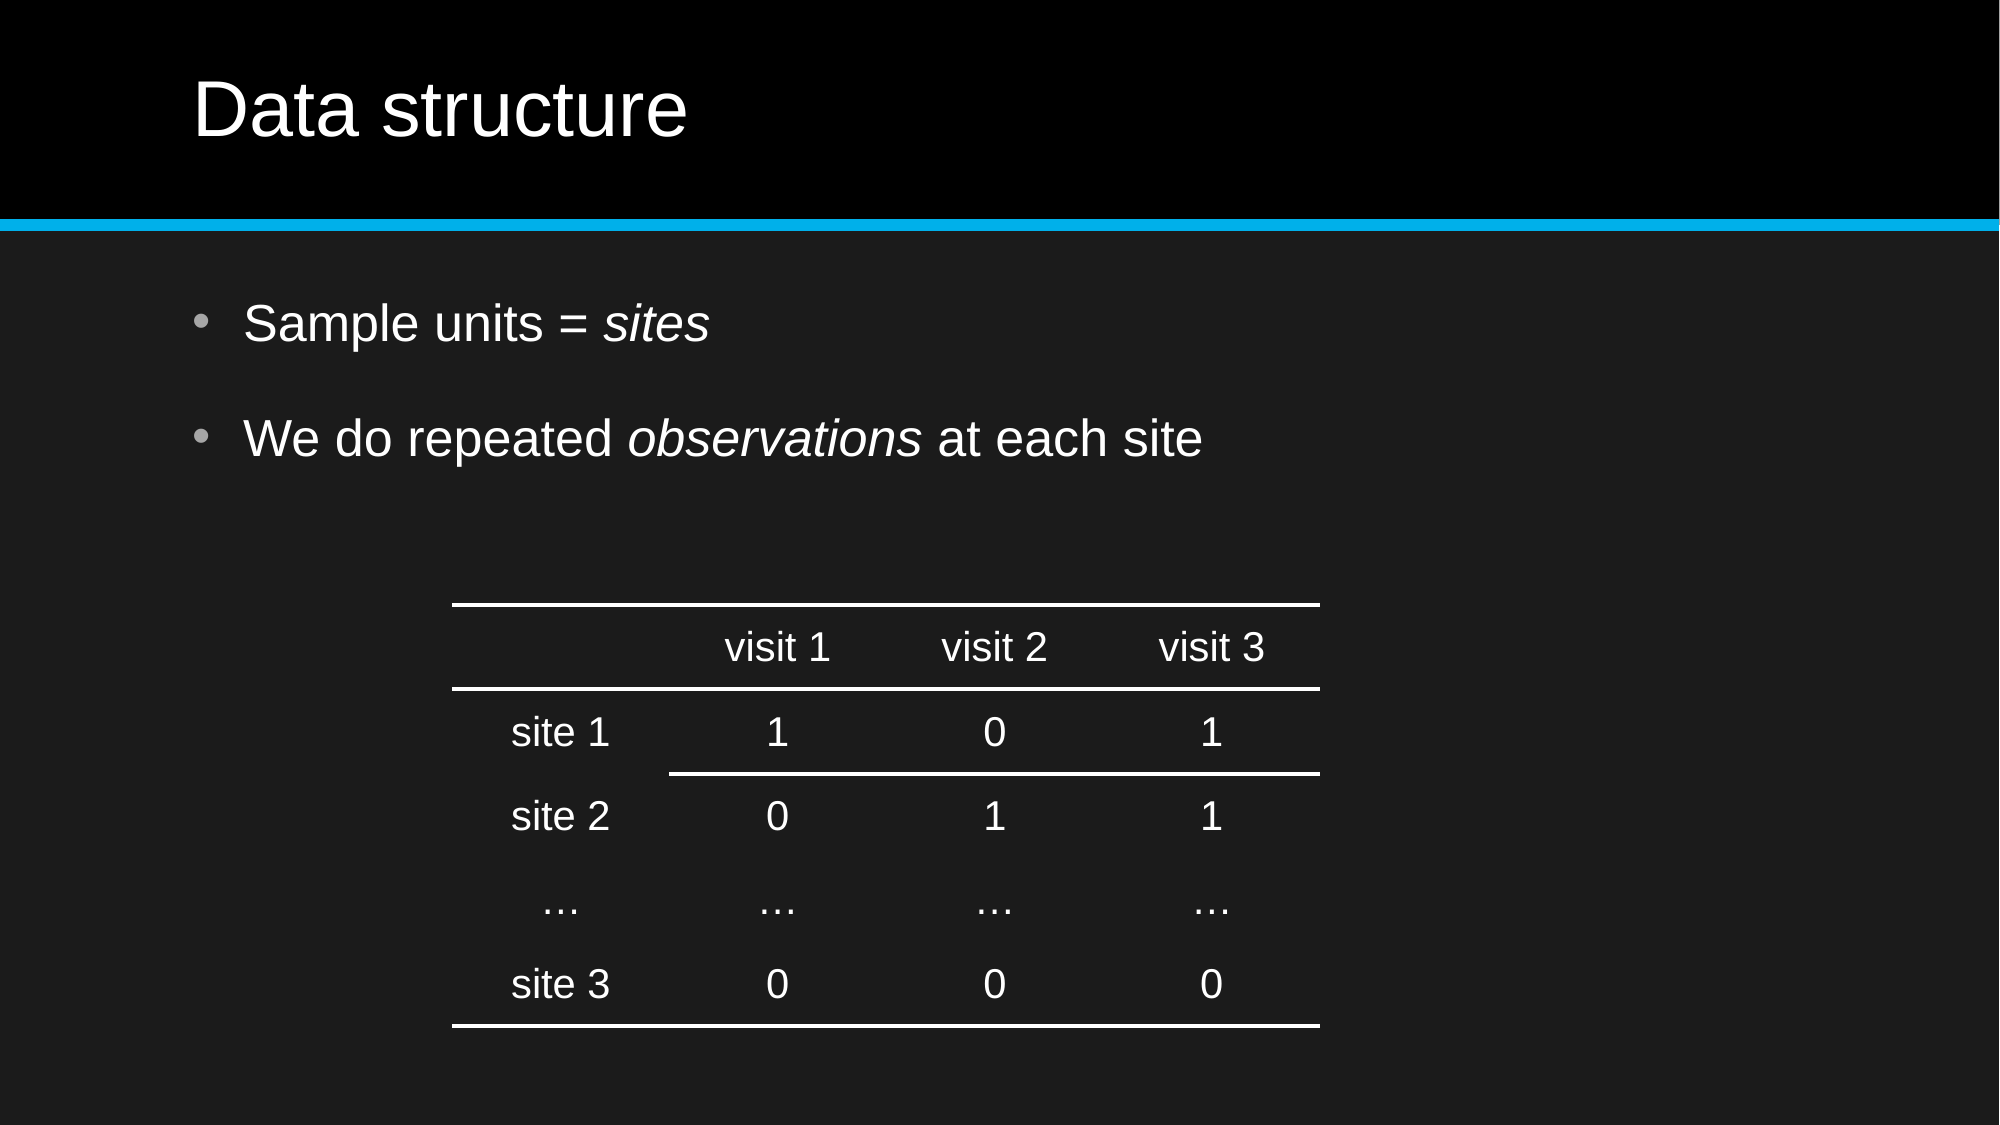

# Data structure
Sample units = sites
We do repeated observations at each site
|  | visit 1 | visit 2 | visit 3 |
| --- | --- | --- | --- |
| site 1 | 1 | 0 | 1 |
| site 2 | 0 | 1 | 1 |
| … | … | … | … |
| site 3 | 0 | 0 | 0 |